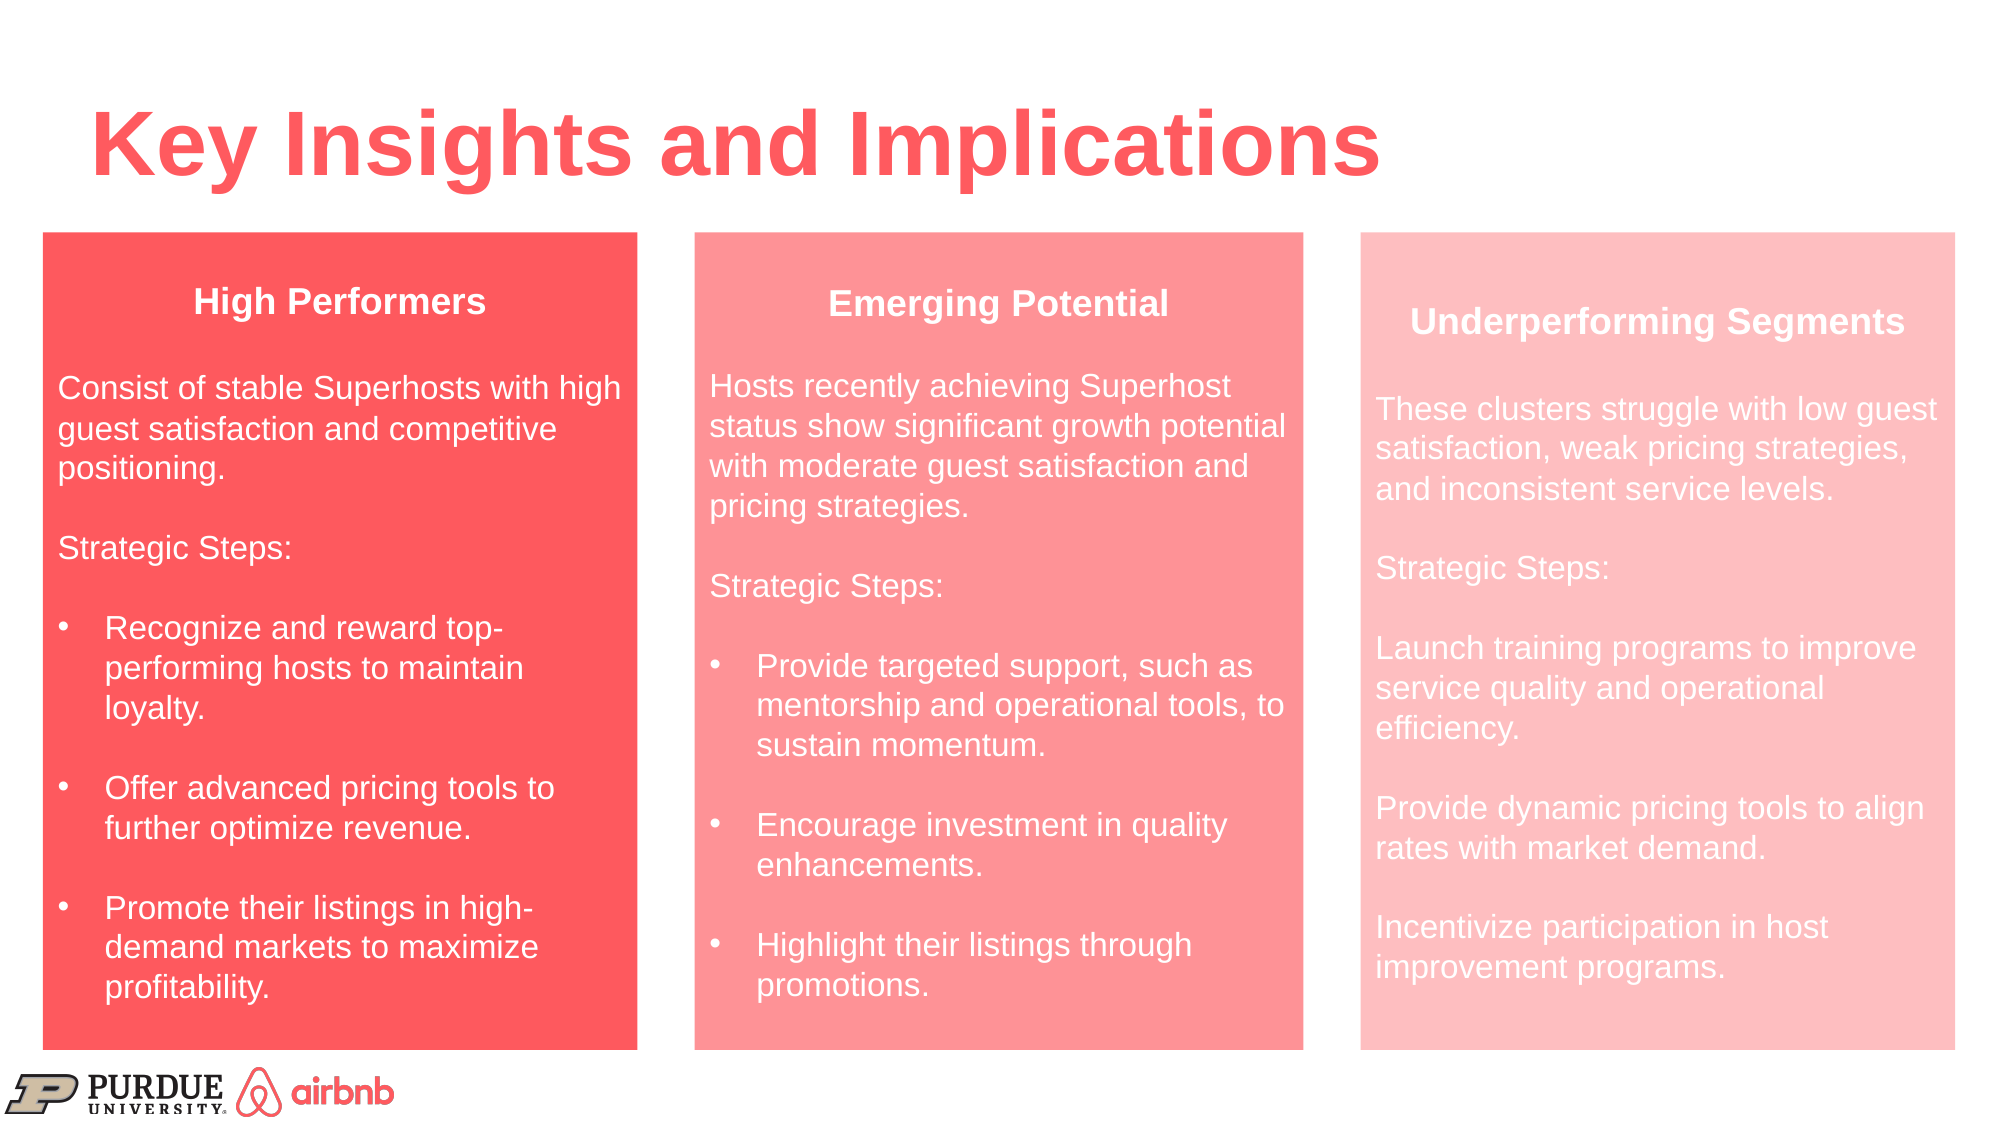

# Key Insights and Implications
High Performers

Consist of stable Superhosts with high guest satisfaction and competitive positioning.

Strategic Steps:

Recognize and reward top-performing hosts to maintain loyalty.

Offer advanced pricing tools to further optimize revenue.

Promote their listings in high-demand markets to maximize profitability.
Emerging Potential

Hosts recently achieving Superhost status show significant growth potential with moderate guest satisfaction and pricing strategies.

Strategic Steps:

Provide targeted support, such as mentorship and operational tools, to sustain momentum.

Encourage investment in quality enhancements.
Highlight their listings through promotions.
Underperforming Segments

These clusters struggle with low guest satisfaction, weak pricing strategies, and inconsistent service levels.

Strategic Steps:

Launch training programs to improve service quality and operational efficiency.

Provide dynamic pricing tools to align rates with market demand.

Incentivize participation in host improvement programs.